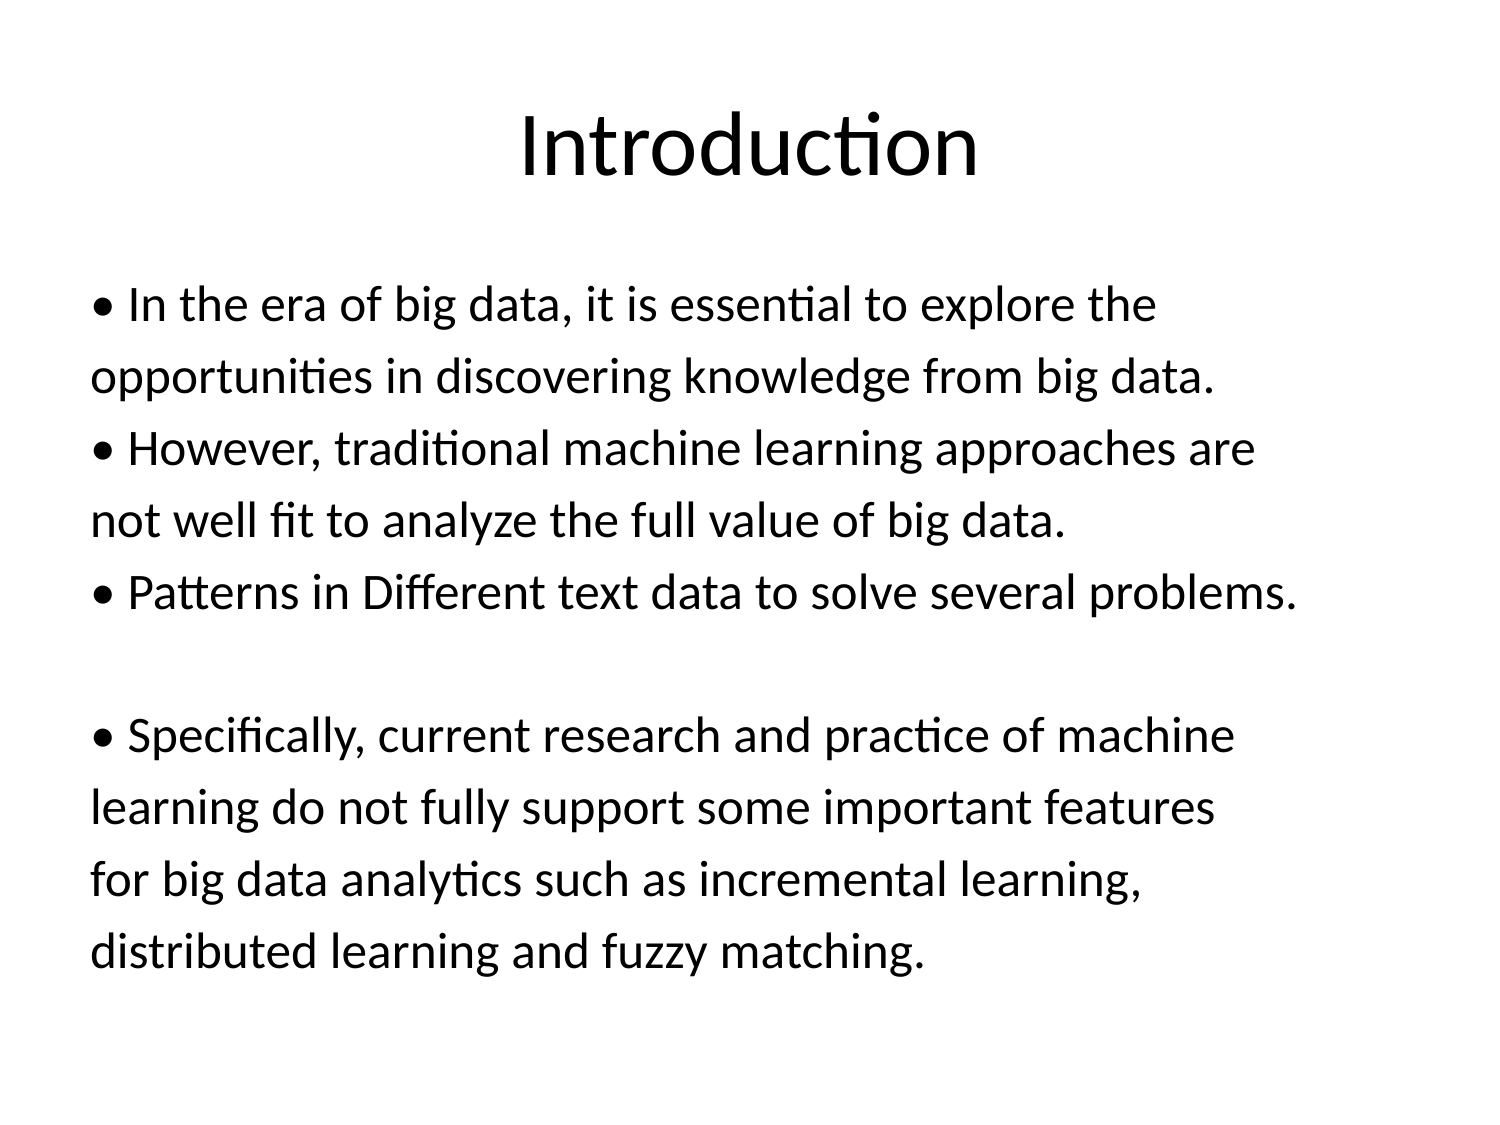

# Introduction
• In the era of big data, it is essential to explore the
opportunities in discovering knowledge from big data.
• However, traditional machine learning approaches are
not well fit to analyze the full value of big data.
• Patterns in Different text data to solve several problems.

• Specifically, current research and practice of machine
learning do not fully support some important features
for big data analytics such as incremental learning,
distributed learning and fuzzy matching.